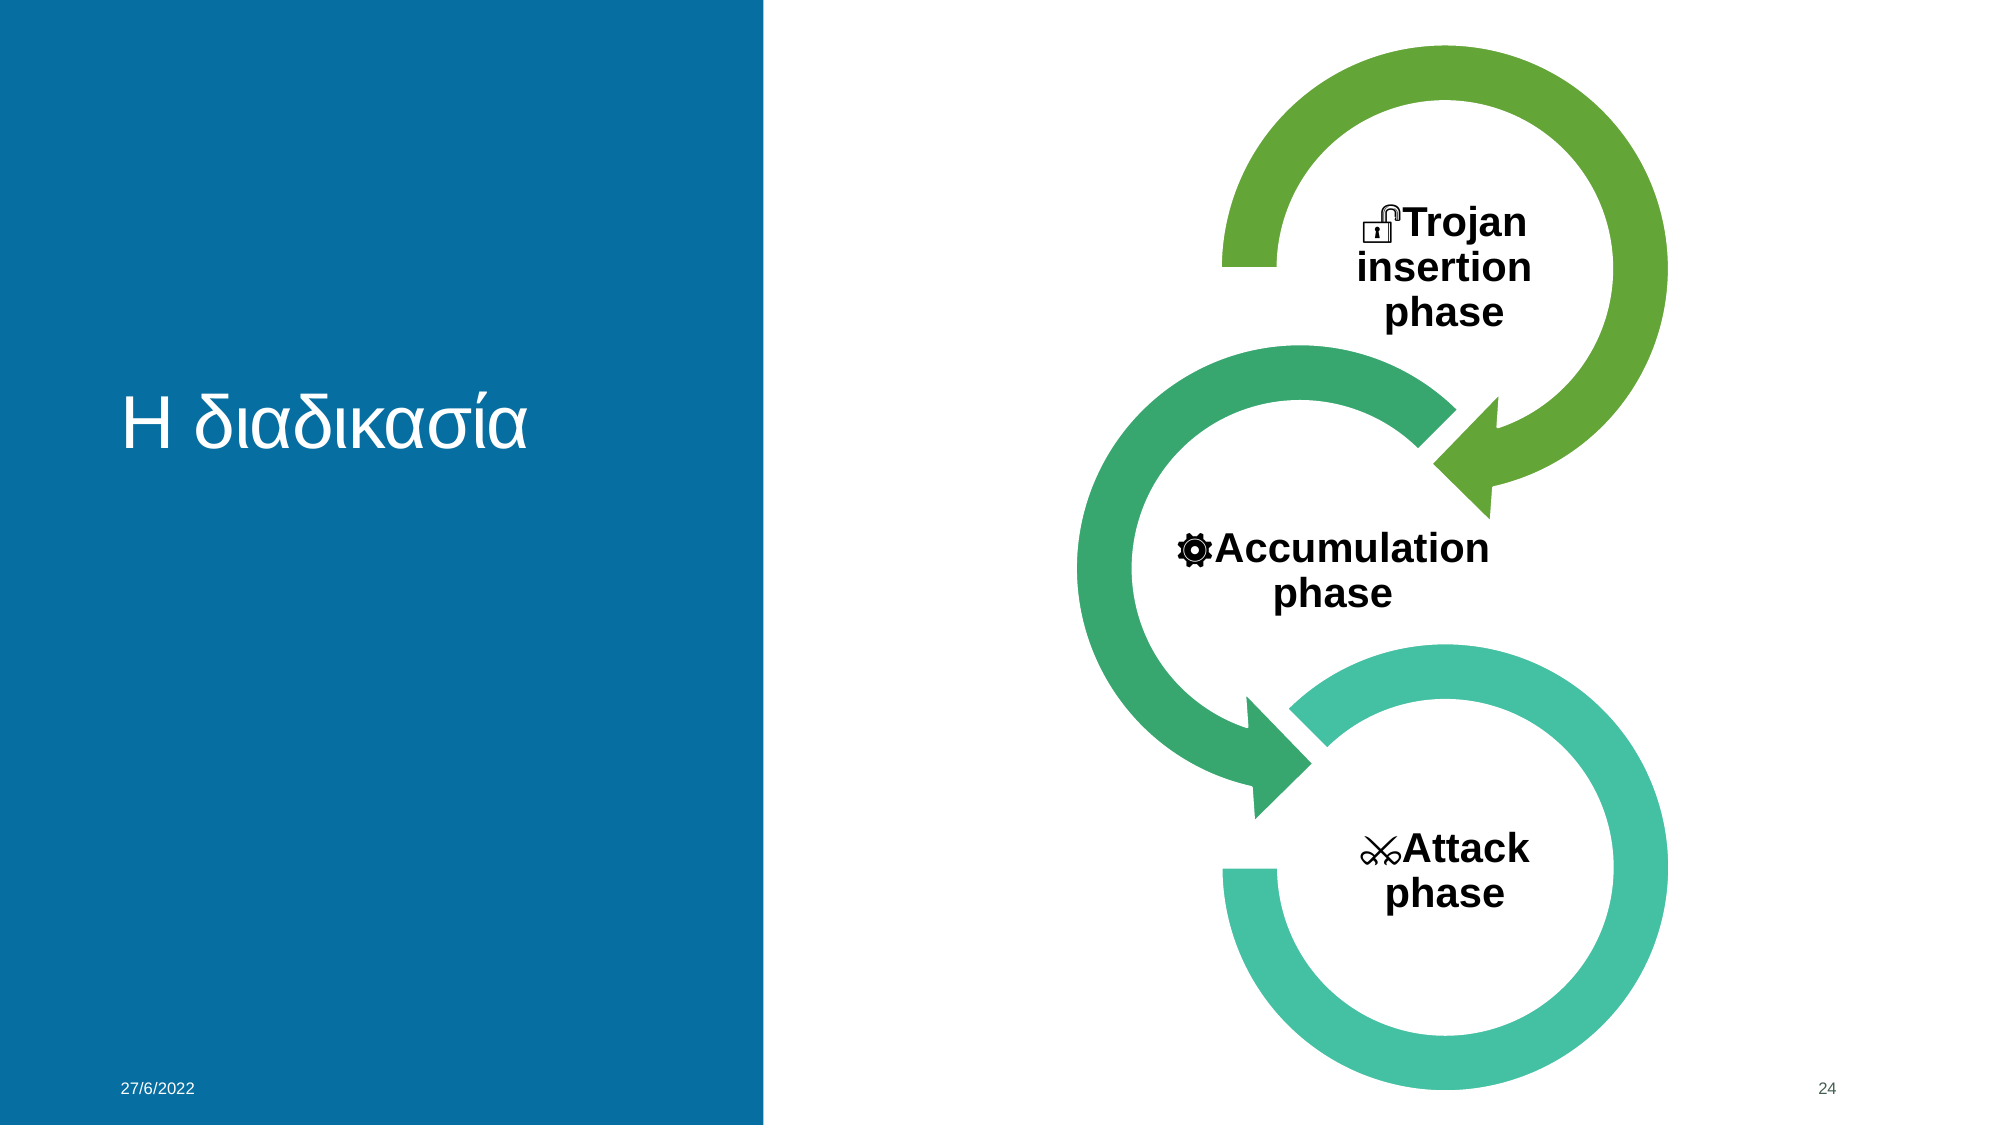

🔓Trojan insertion phase
⚙Accumulation phase
⚔Attack phase
# Η διαδικασία

27/6/2022

24